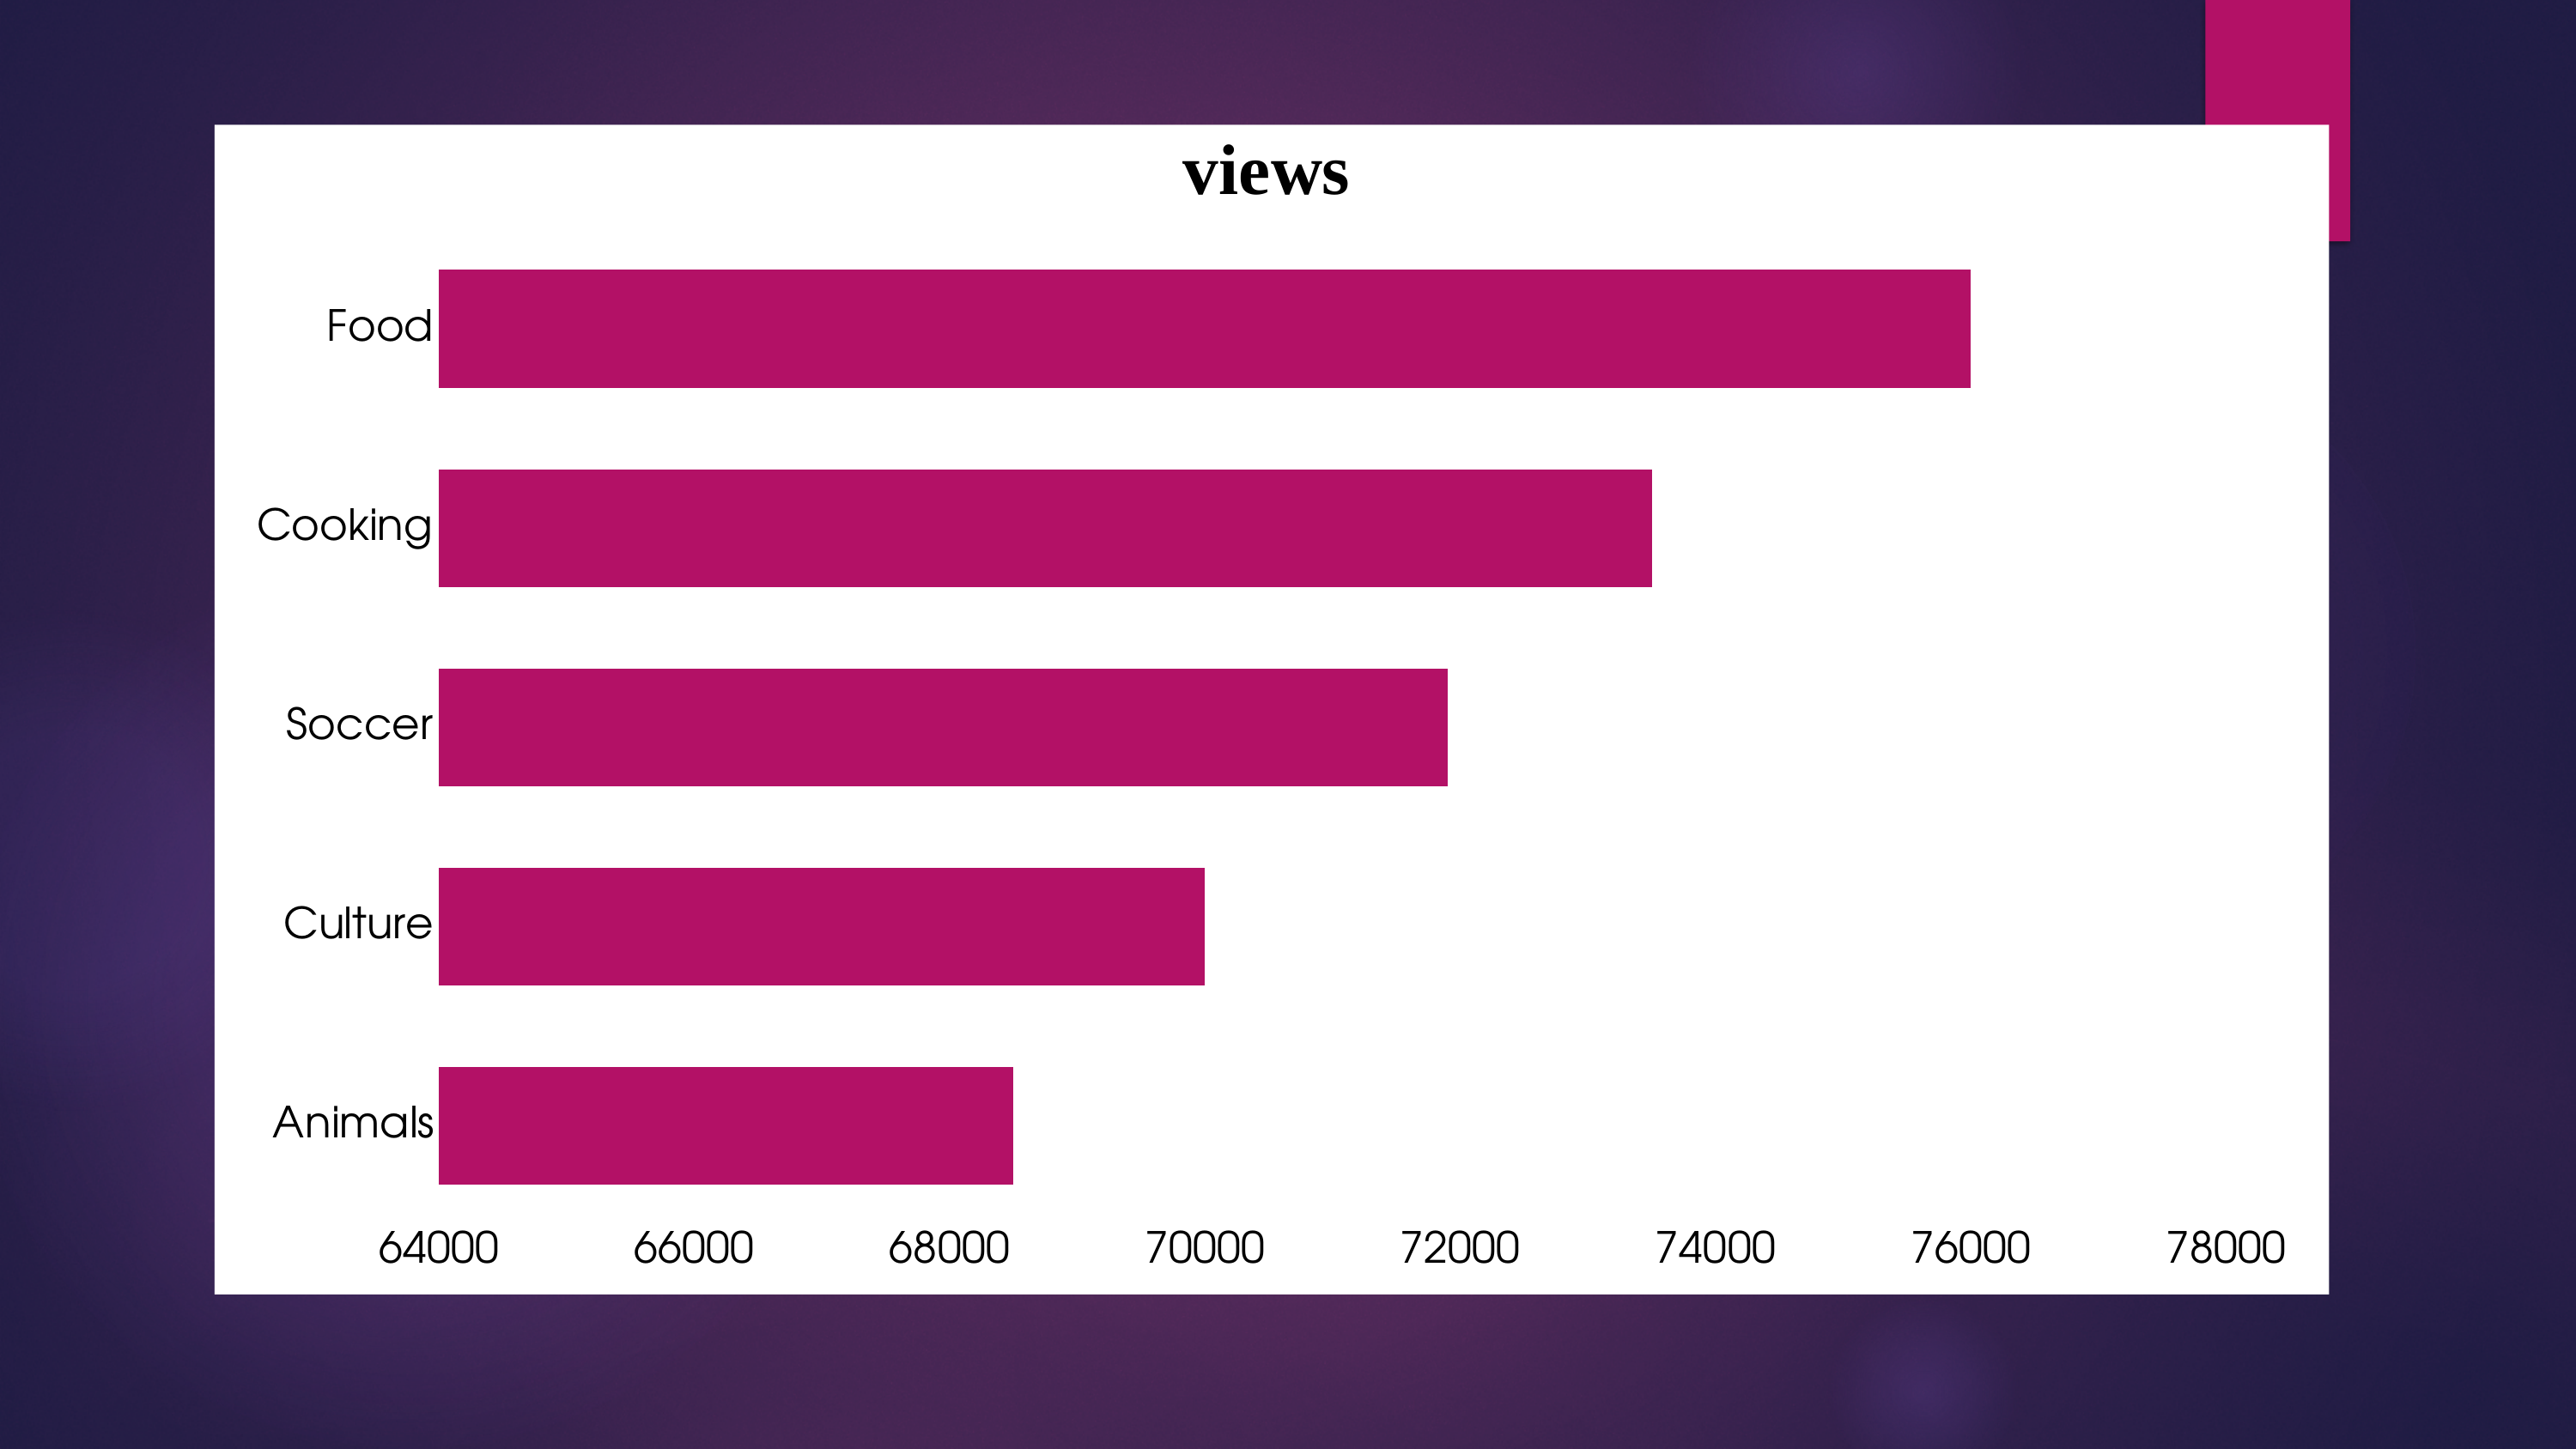

### Chart:

| Category | Series 1 |
|---|---|
| Animals | 68500.0 |
| Culture | 70000.0 |
| Soccer | 71900.0 |
| Cooking | 73500.0 |
| Food | 76000.0 |